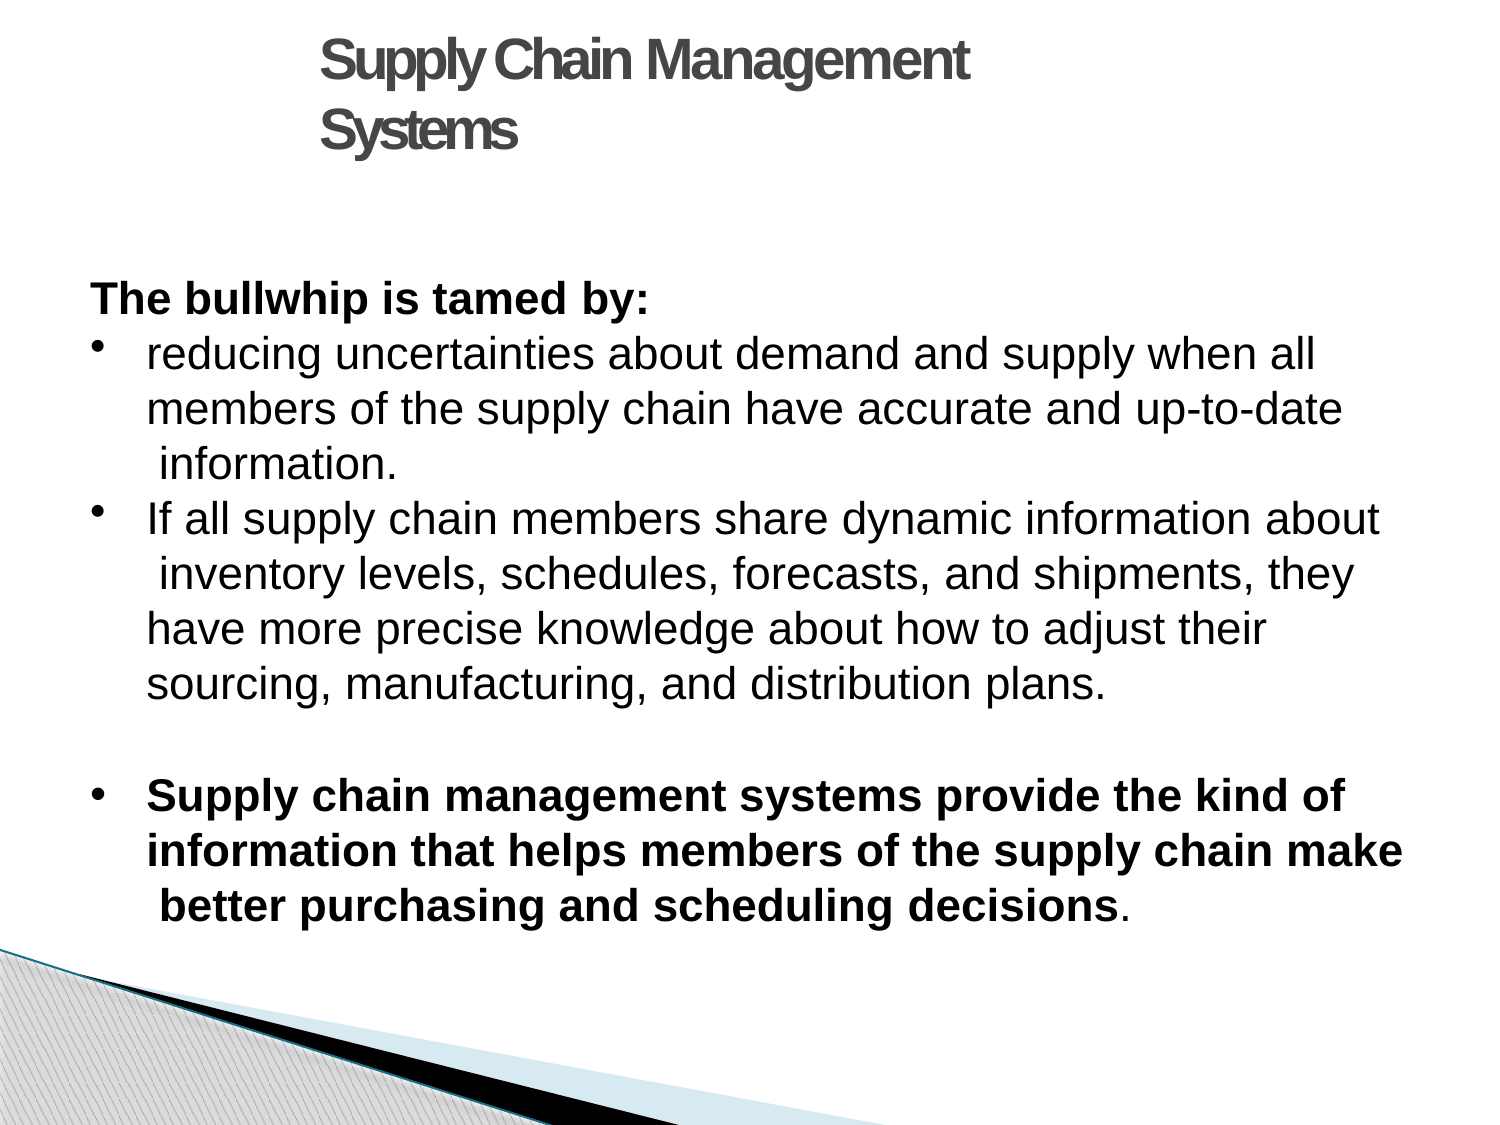

# Supply Chain Management Systems
The bullwhip is tamed by:
reducing uncertainties about demand and supply when all  members of the supply chain have accurate and up-to-date  information.
If all supply chain members share dynamic information about  inventory levels, schedules, forecasts, and shipments, they  have more precise knowledge about how to adjust their  sourcing, manufacturing, and distribution plans.

Supply chain management systems provide the kind of  information that helps members of the supply chain make  better purchasing and scheduling decisions.